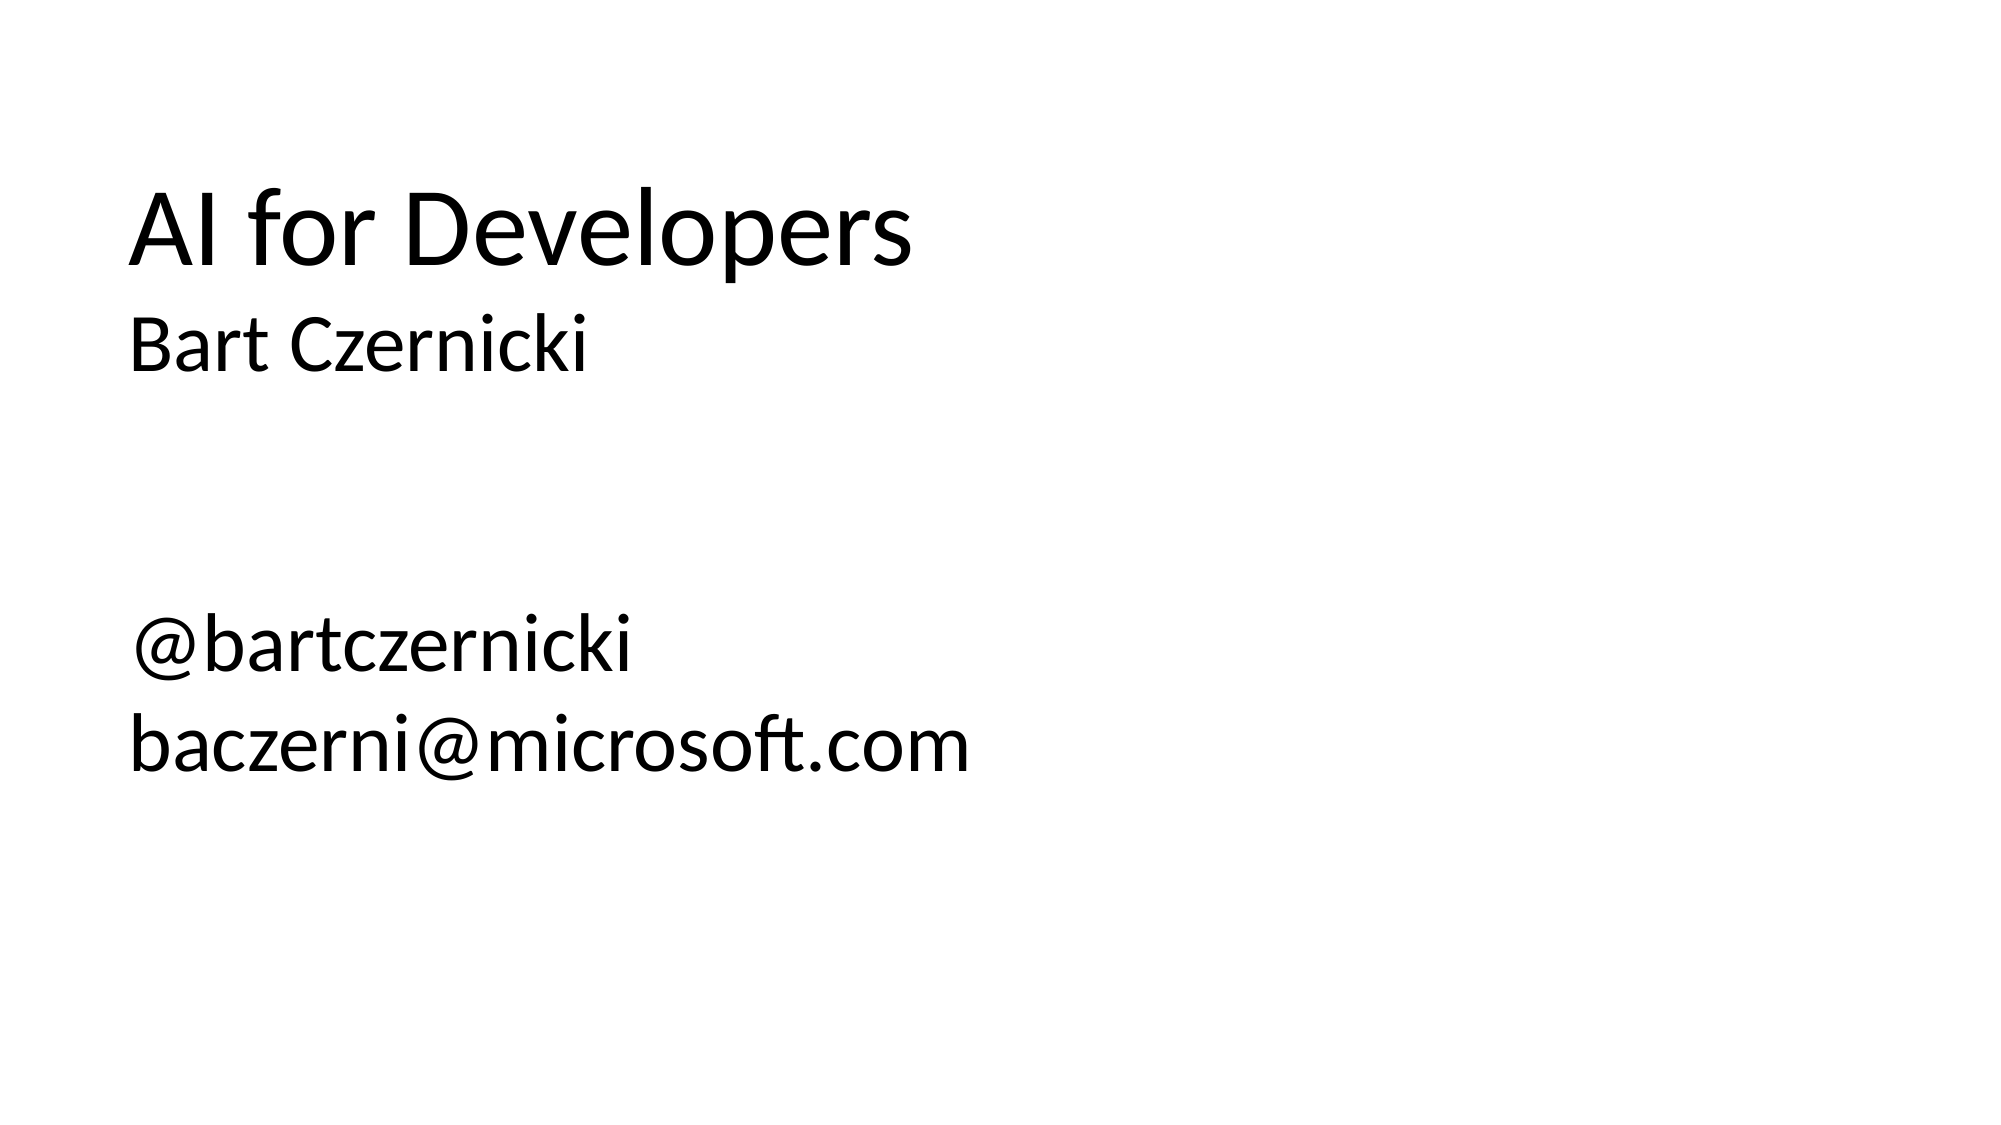

AI for Developers
Bart Czernicki

@bartczernicki
baczerni@microsoft.com